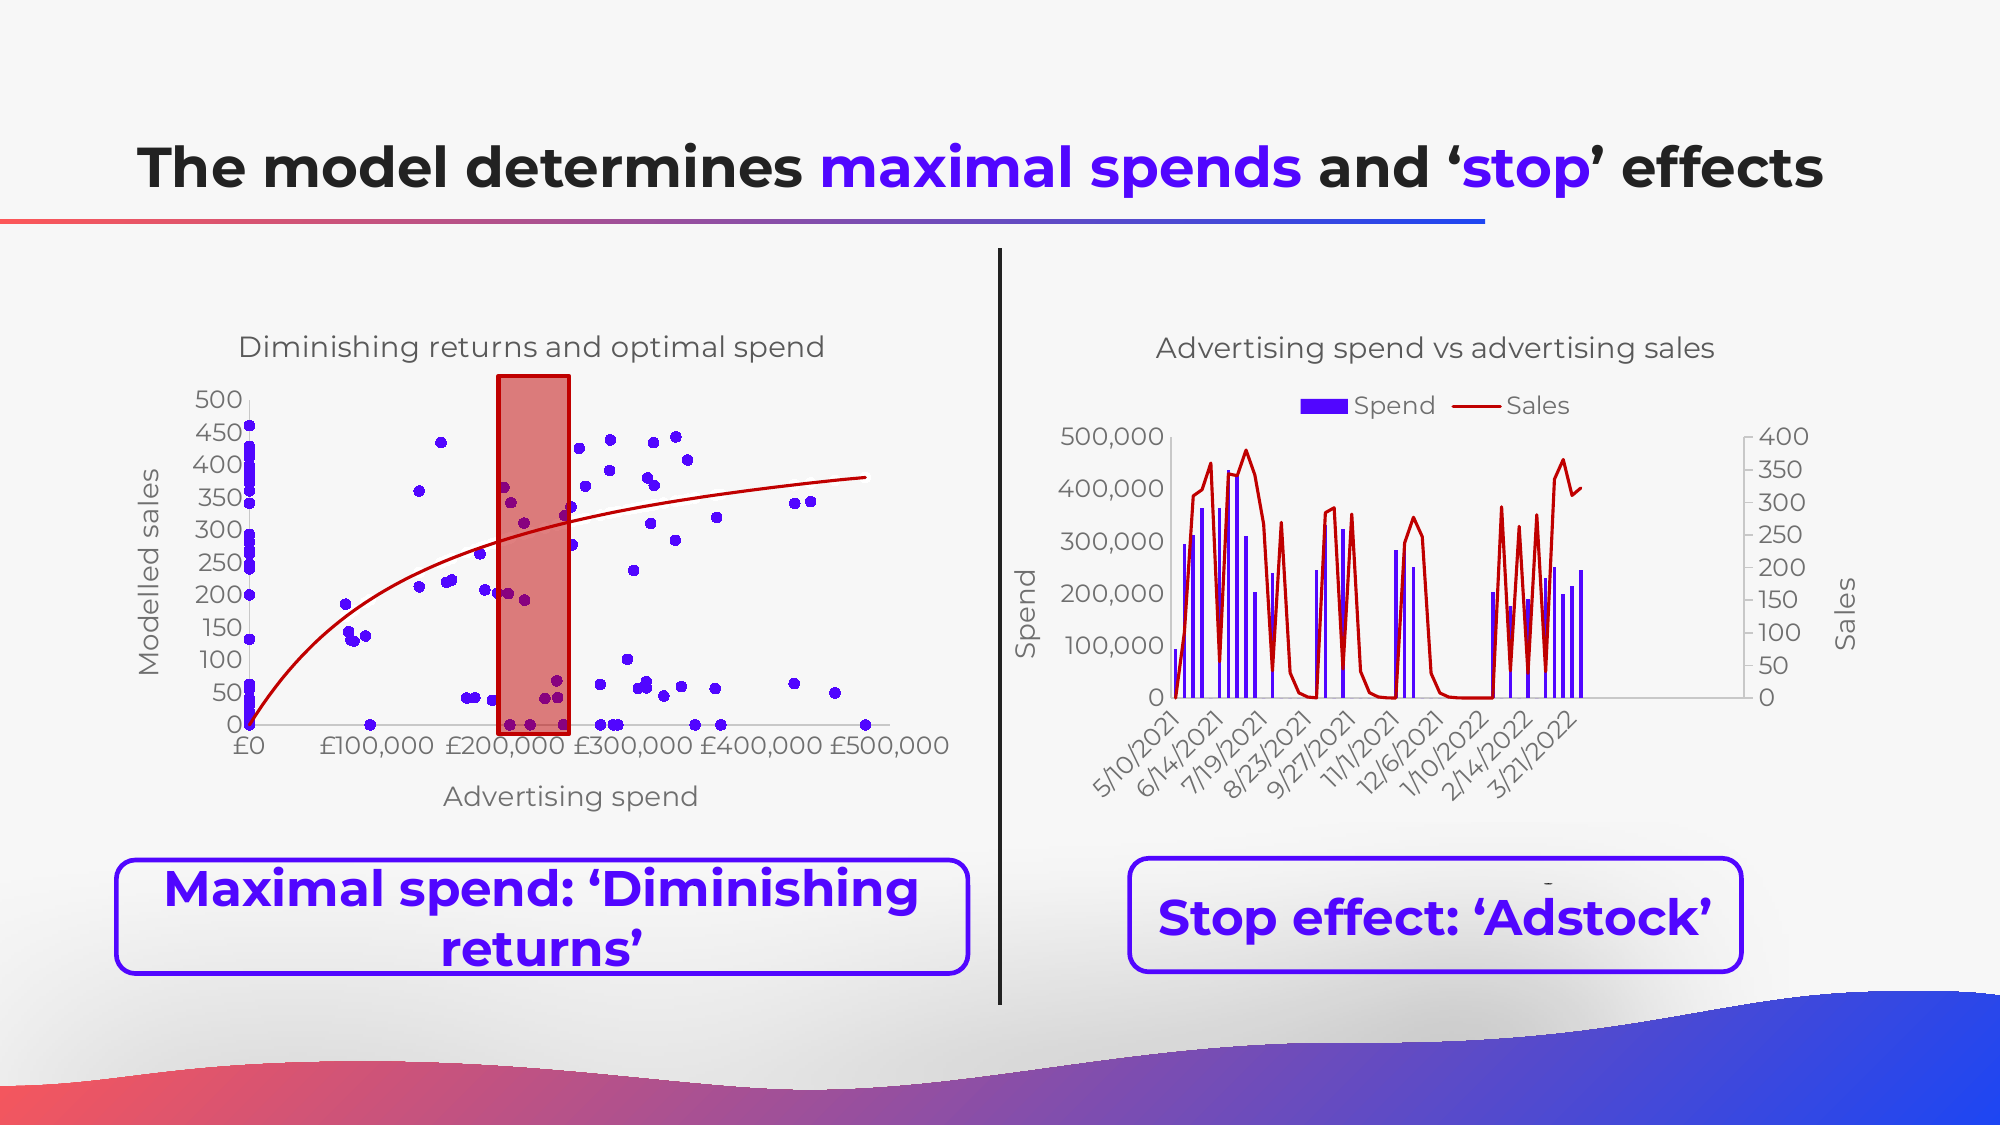

# The model determines maximal spends and ‘stop’ effects

### Chart: Diminishing returns and optimal spend

| Category | Sales | Diminishing returns |
|---|---|---|

[unsupported chart]

Stop effect: ‘Adstock’

Maximal spend: ‘Diminishing returns’